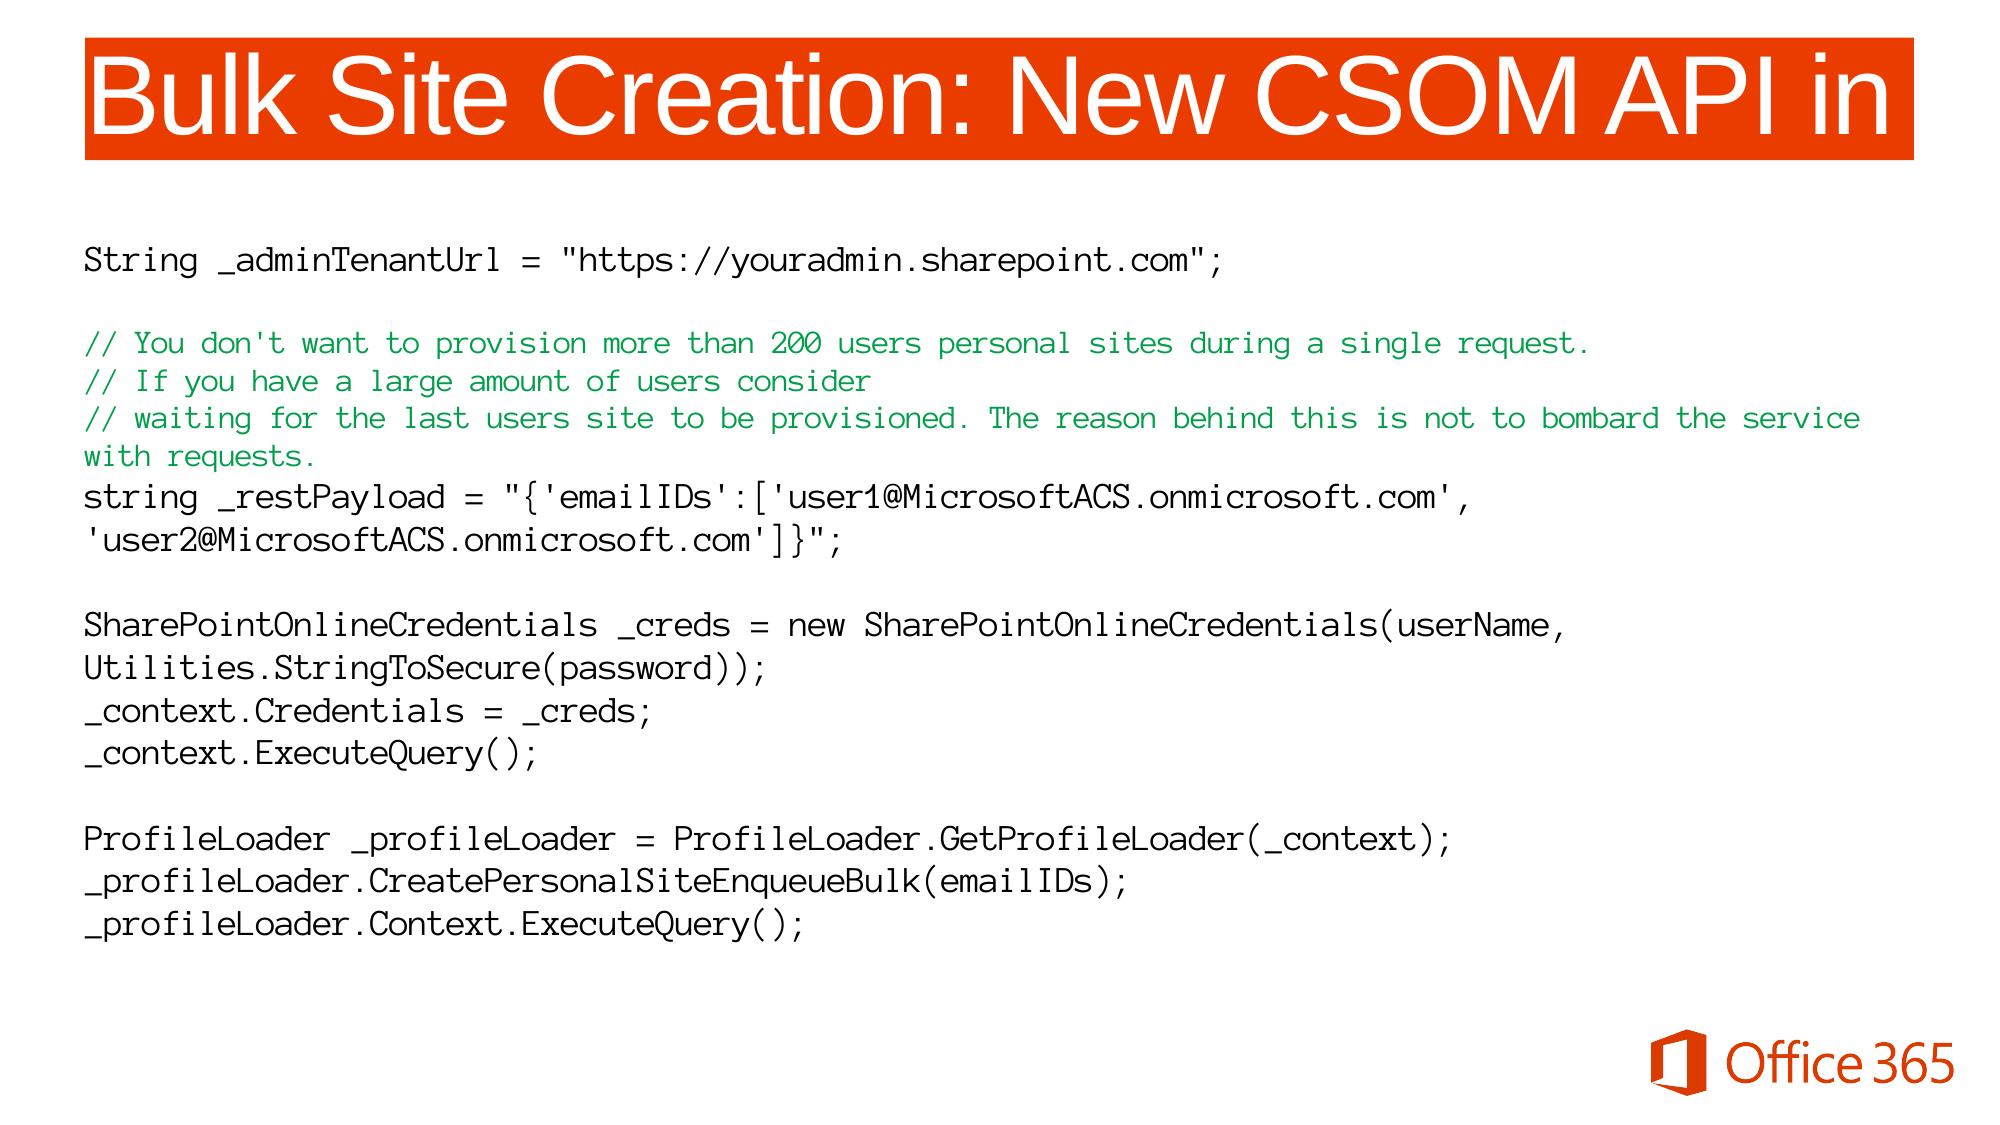

# Bulk Site Creation: New CSOM API in SP1
String _adminTenantUrl = "https://youradmin.sharepoint.com";
// You don't want to provision more than 200 users personal sites during a single request.
// If you have a large amount of users consider
// waiting for the last users site to be provisioned. The reason behind this is not to bombard the service with requests.
string _restPayload = "{'emailIDs':['user1@MicrosoftACS.onmicrosoft.com', 'user2@MicrosoftACS.onmicrosoft.com']}";

SharePointOnlineCredentials _creds = new SharePointOnlineCredentials(userName, Utilities.StringToSecure(password));
_context.Credentials = _creds;
_context.ExecuteQuery();
ProfileLoader _profileLoader = ProfileLoader.GetProfileLoader(_context);
_profileLoader.CreatePersonalSiteEnqueueBulk(emailIDs);
_profileLoader.Context.ExecuteQuery();